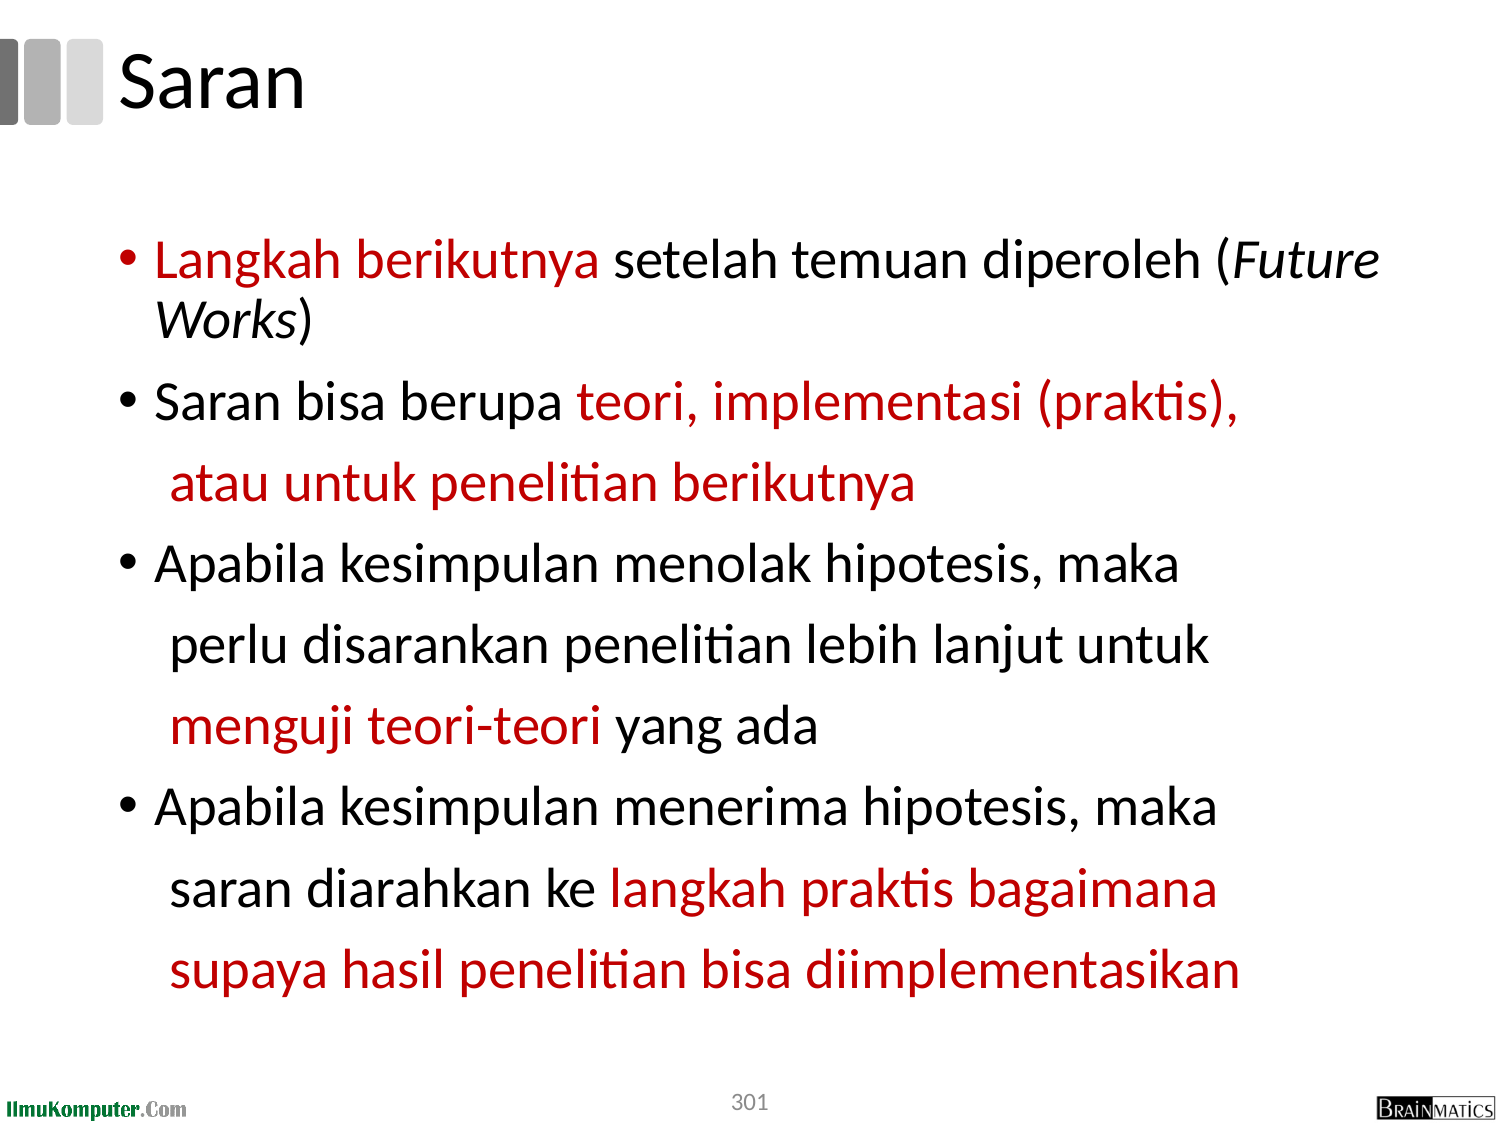

# Saran
Langkah berikutnya setelah temuan diperoleh (Future Works)
Saran bisa berupa teori, implementasi (praktis),
    atau untuk penelitian berikutnya
Apabila kesimpulan menolak hipotesis, maka
    perlu disarankan penelitian lebih lanjut untuk
    menguji teori-teori yang ada
Apabila kesimpulan menerima hipotesis, maka
    saran diarahkan ke langkah praktis bagaimana
    supaya hasil penelitian bisa diimplementasikan
301